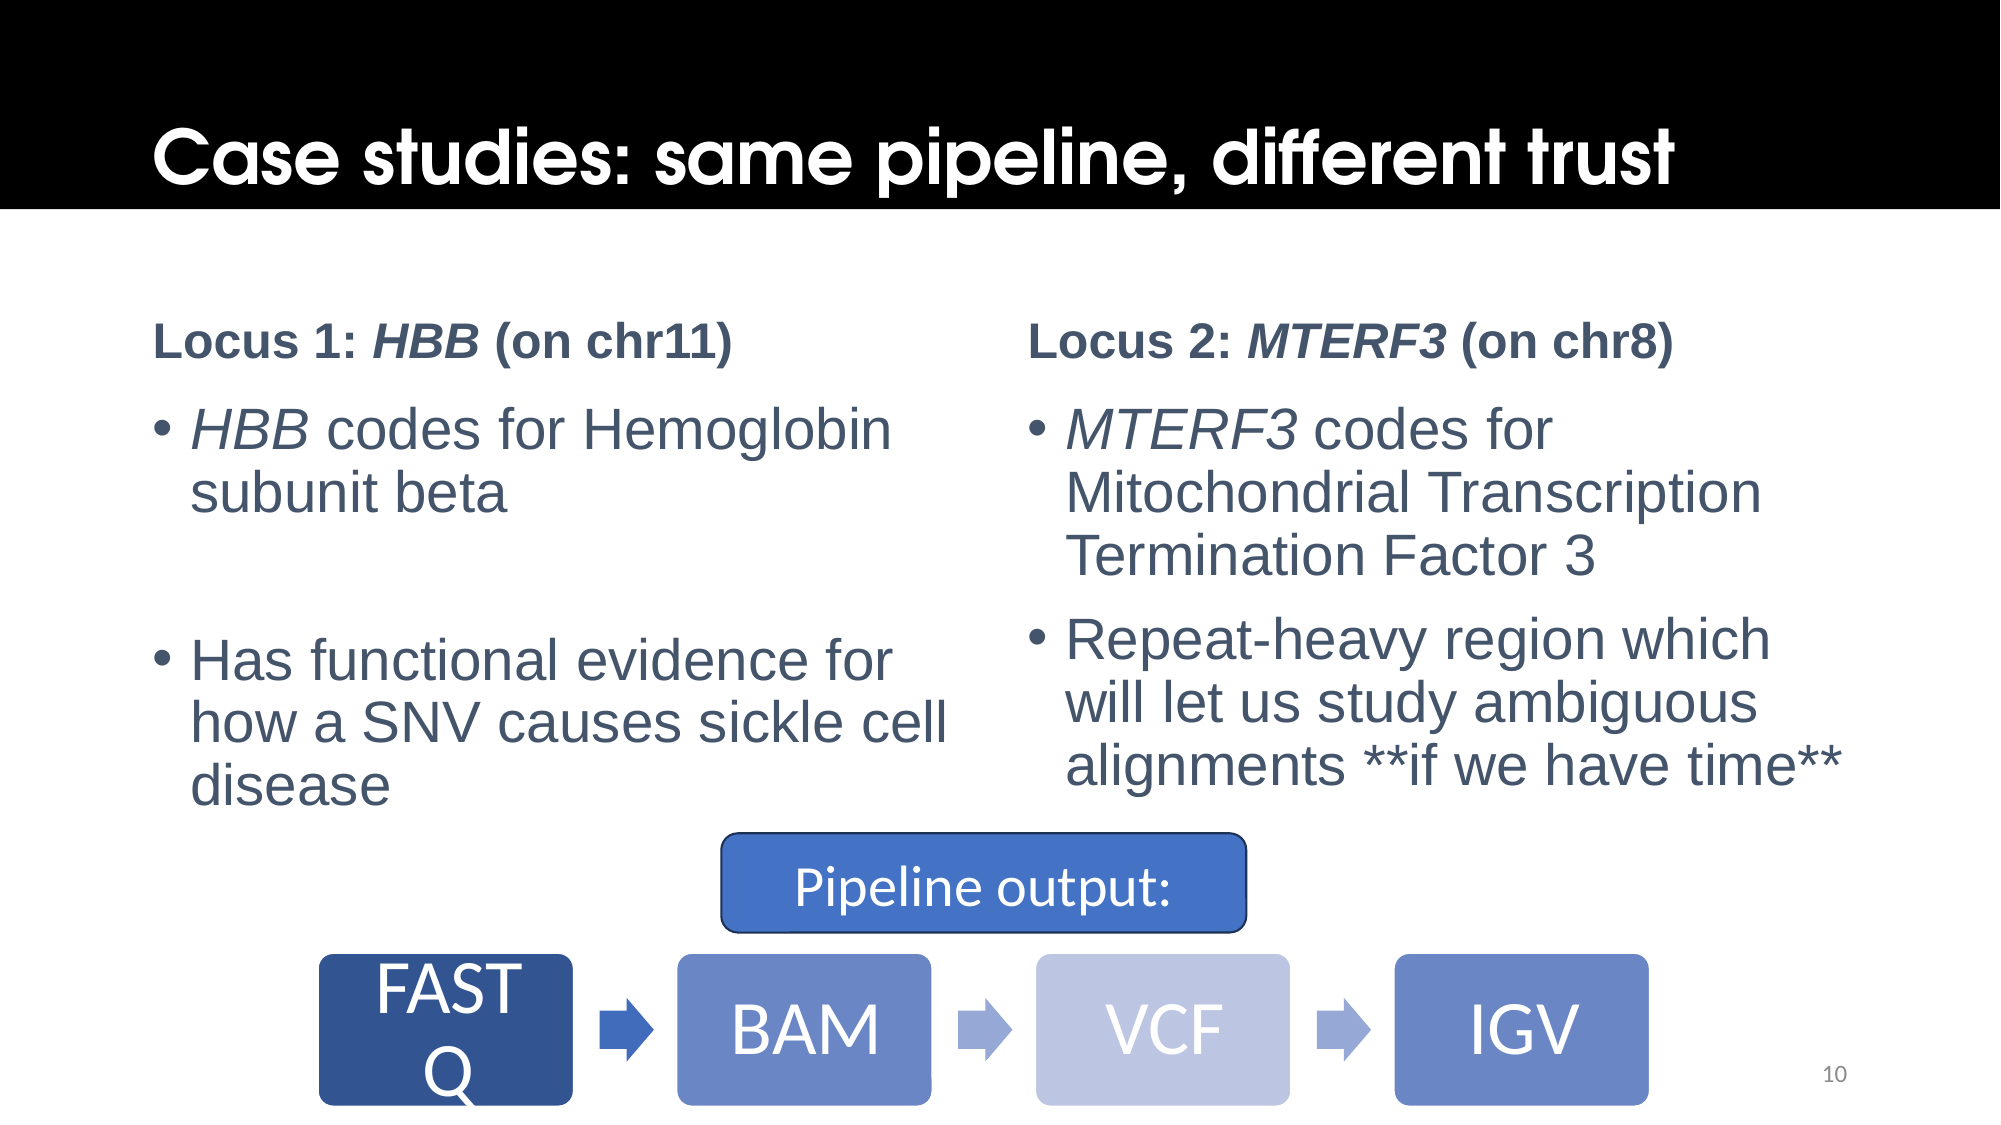

# Case studies: same pipeline, different trust
Locus 1: HBB (on chr11)
Locus 2: MTERF3 (on chr8)
HBB codes for Hemoglobin subunit beta

Has functional evidence for how a SNV causes sickle cell disease
MTERF3 codes for Mitochondrial Transcription Termination Factor 3
Repeat-heavy region which will let us study ambiguous alignments **if we have time**
Pipeline output:
FASTQ

BAM

VCF

IGV
10